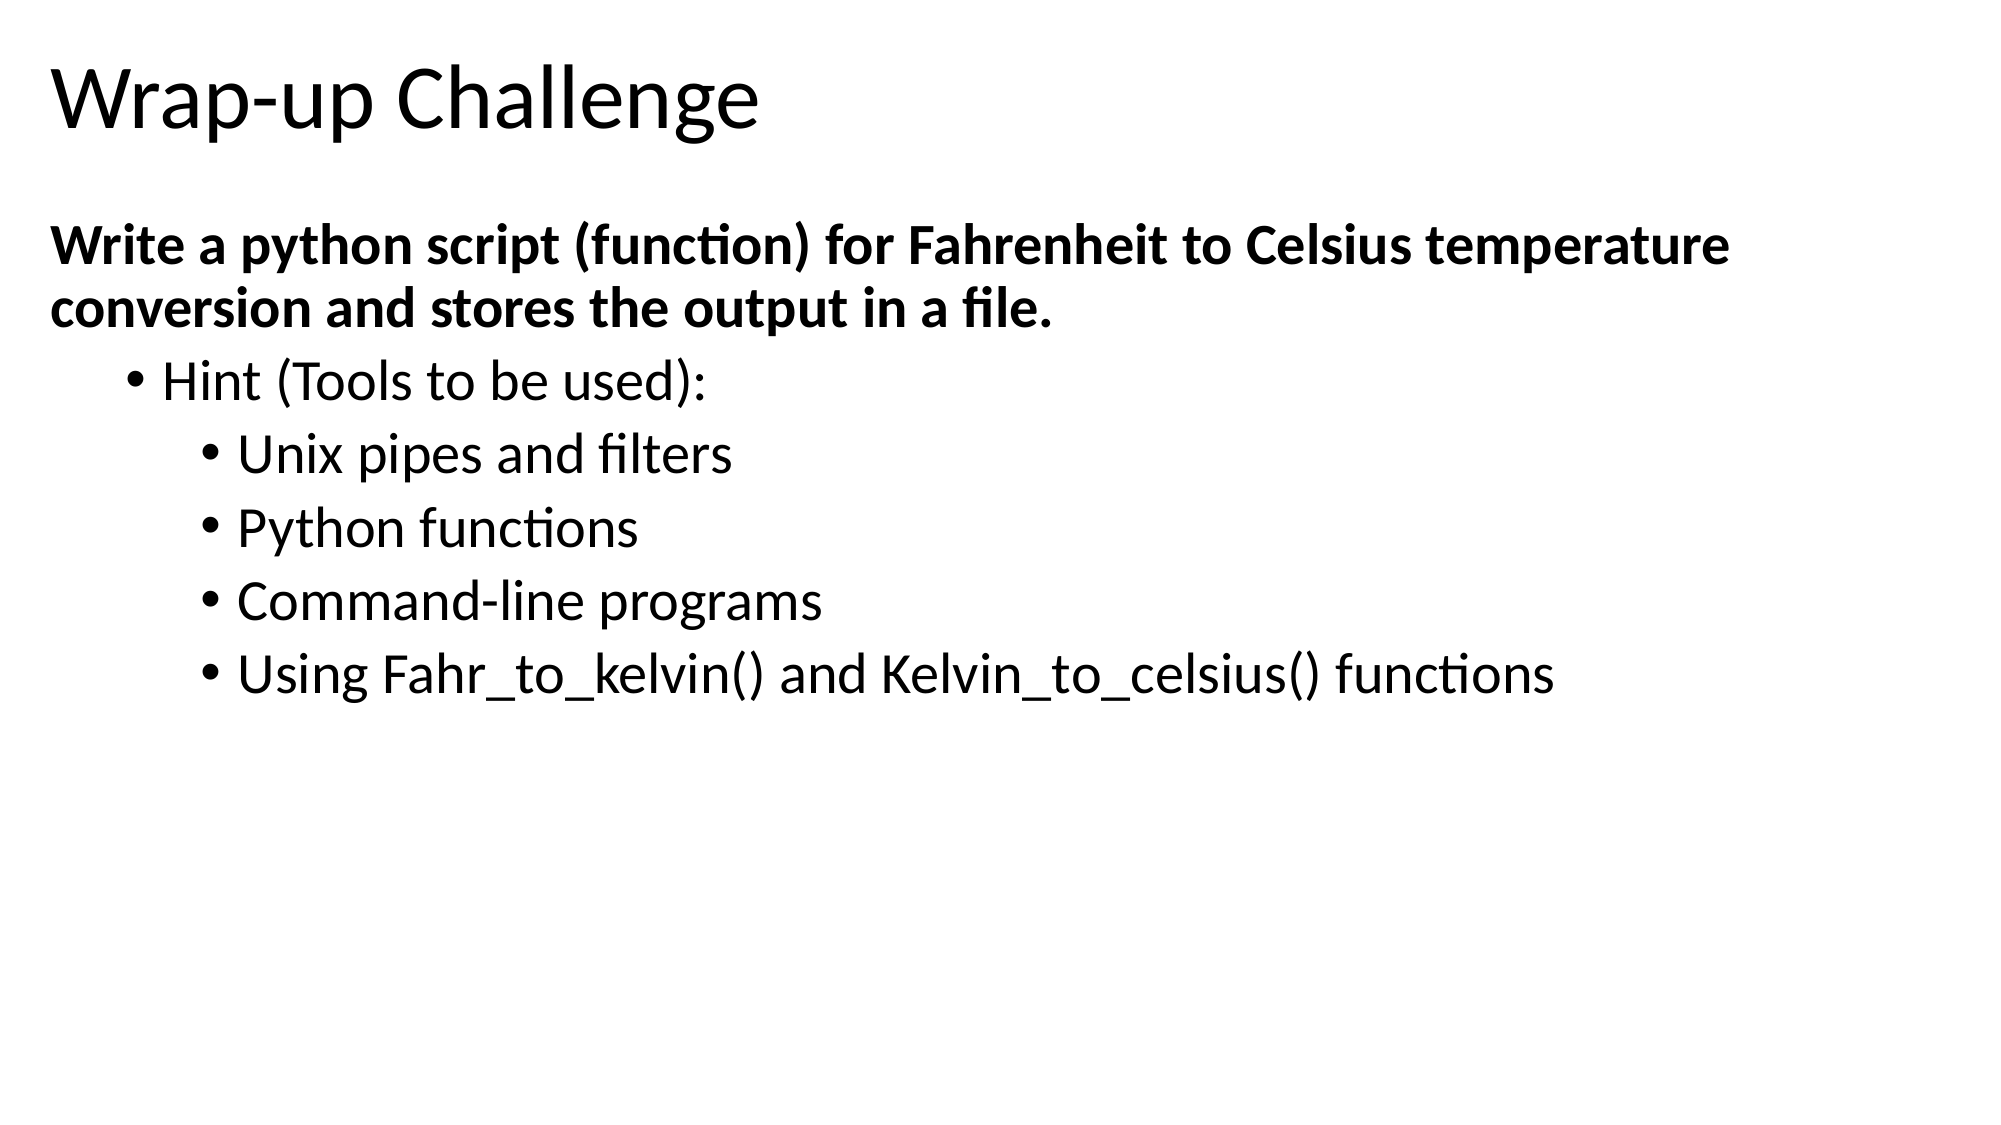

# Wrap-up Challenge
Write a python script (function) for Fahrenheit to Celsius temperature conversion and stores the output in a file.
Hint (Tools to be used):
Unix pipes and filters
Python functions
Command-line programs
Using Fahr_to_kelvin() and Kelvin_to_celsius() functions